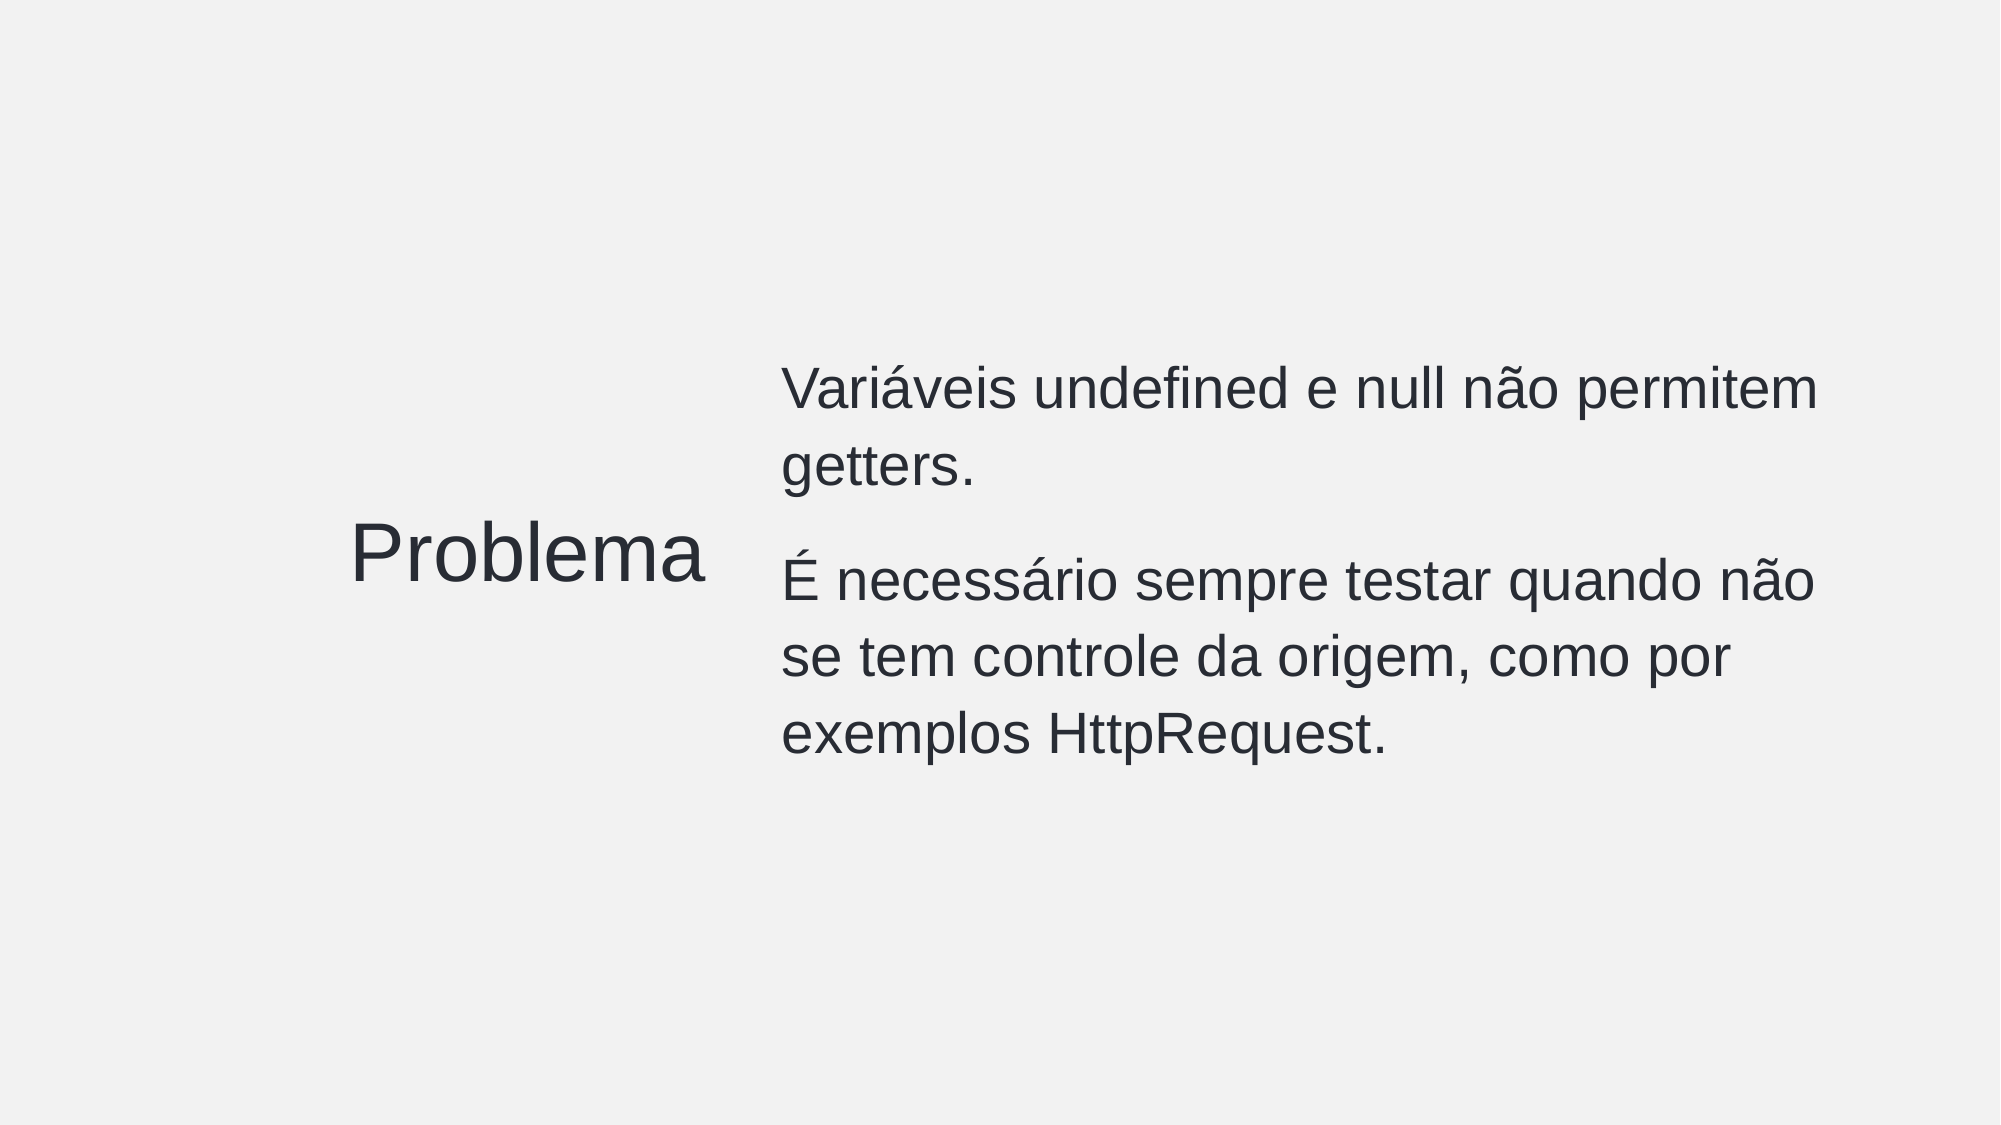

Variáveis undefined e null não permitem getters.
É necessário sempre testar quando não se tem controle da origem, como por exemplos HttpRequest.
# Problema